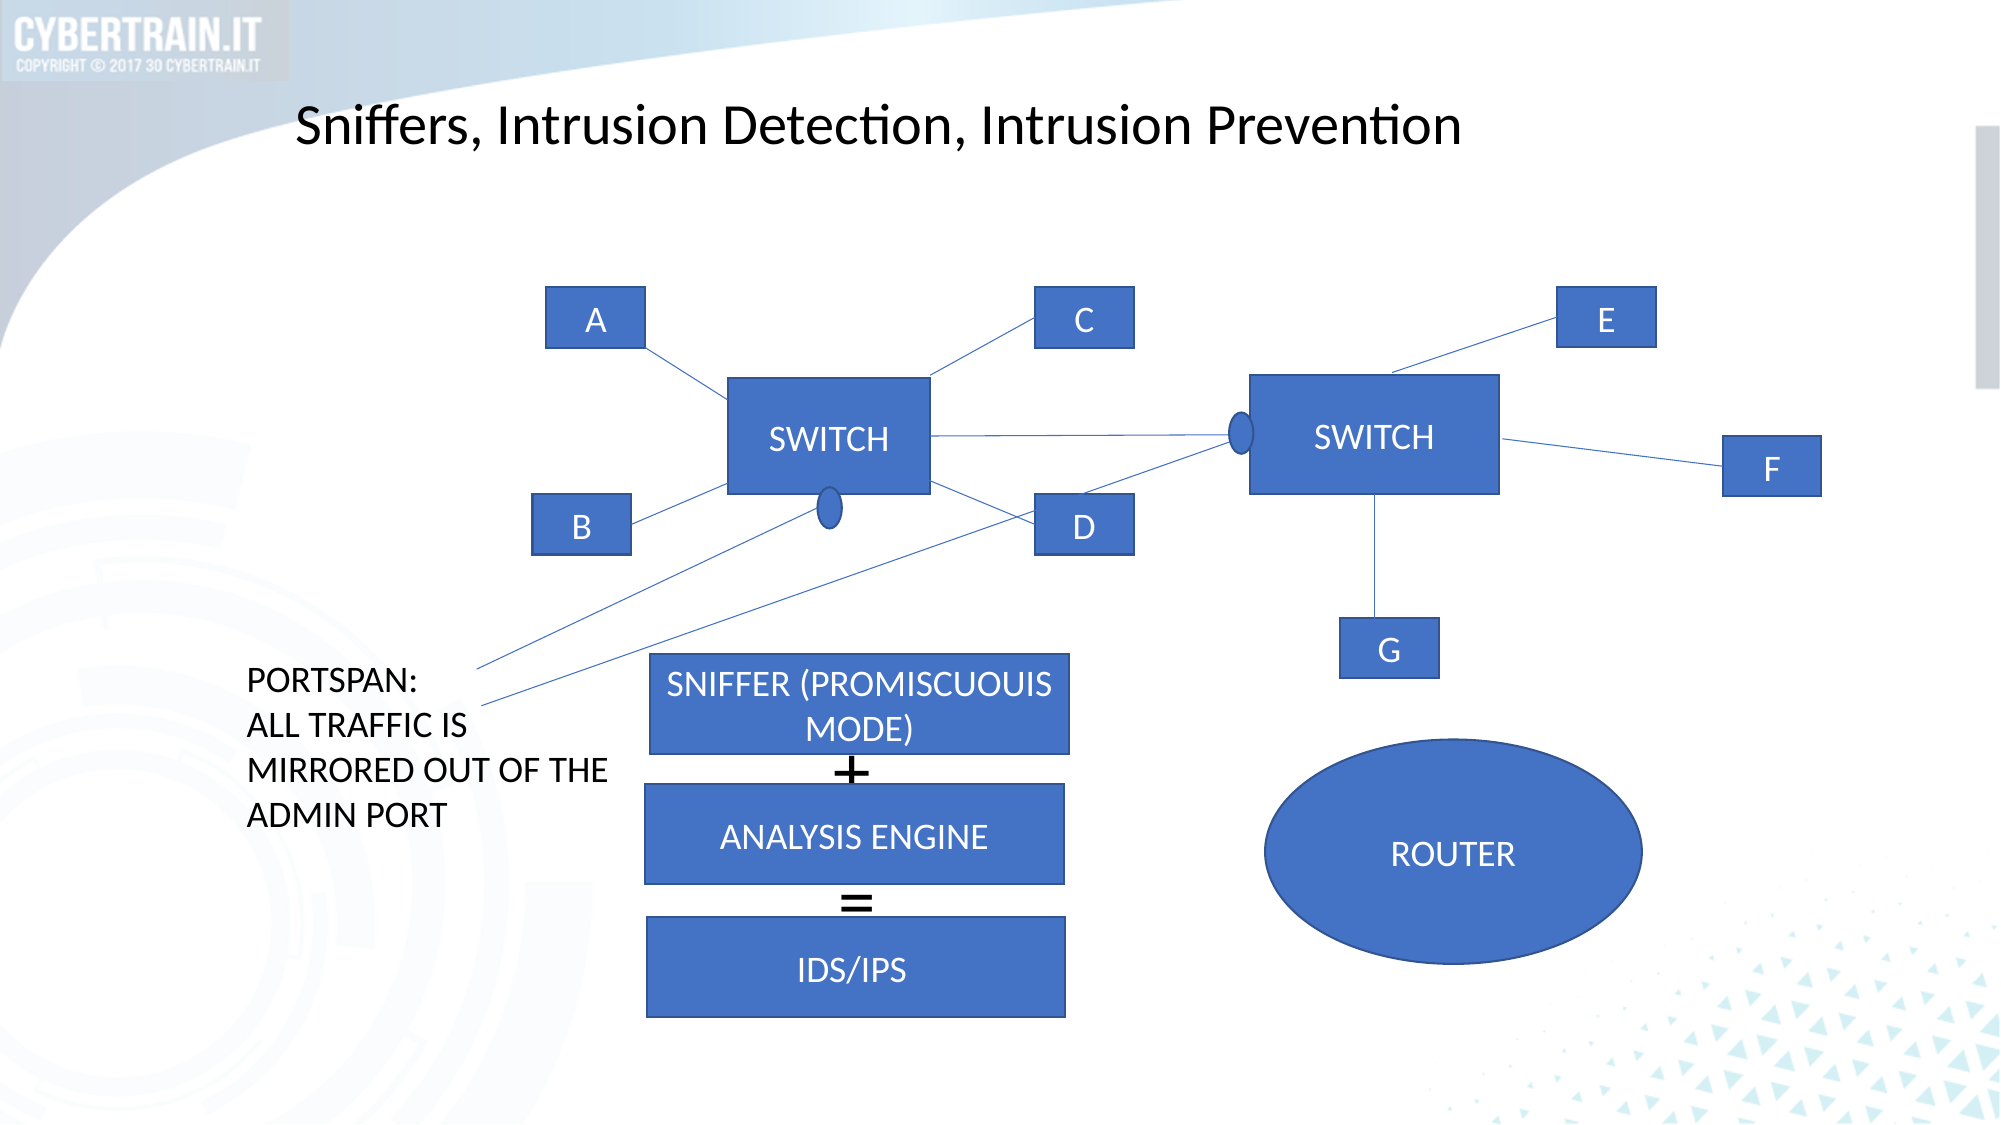

Sniffers, Intrusion Detection, Intrusion Prevention
E
A
C
SWITCH
SWITCH

F

D
B
G
PORTSPAN:
ALL TRAFFIC IS MIRRORED OUT OF THE ADMIN PORT
SNIFFER (PROMISCUOUIS MODE)
+
ANALYSIS ENGINE
=
IDS/IPS
ROUTER